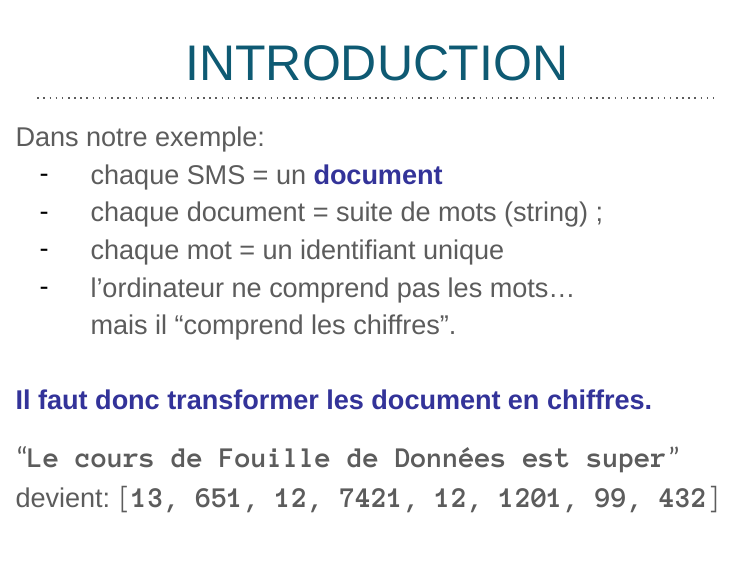

# INTRODUCTION
Dans notre exemple:
chaque SMS = un document
chaque document = suite de mots (string) ;
chaque mot = un identifiant unique
l’ordinateur ne comprend pas les mots…
mais il “comprend les chiffres”.

Il faut donc transformer les document en chiffres.

“Le cours de Fouille de Données est super”
devient: [13, 651, 12, 7421, 12, 1201, 99, 432]

Mais ça ne suffit pas!